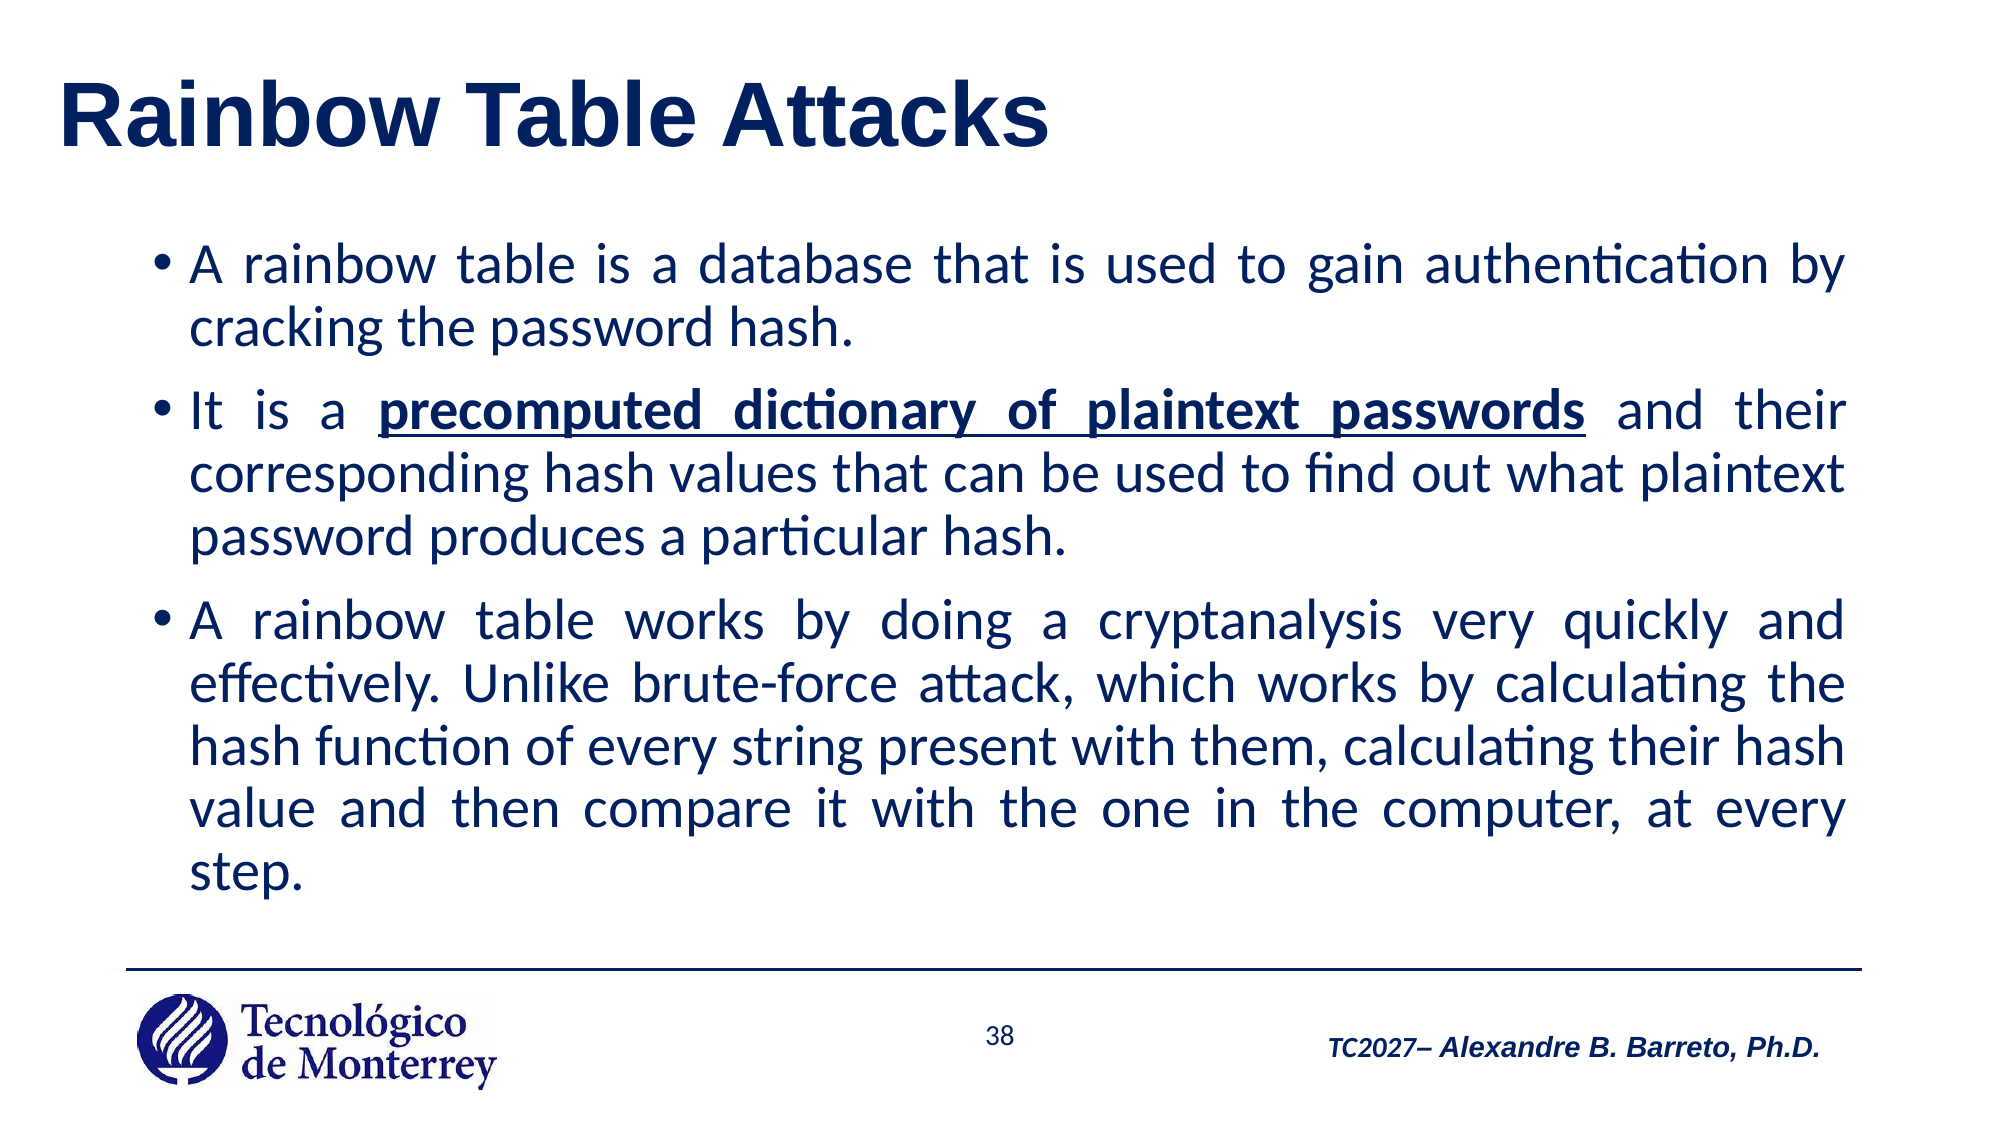

# Rainbow Table Attacks
A rainbow table is a database that is used to gain authentication by cracking the password hash.
It is a precomputed dictionary of plaintext passwords and their corresponding hash values that can be used to find out what plaintext password produces a particular hash.
A rainbow table works by doing a cryptanalysis very quickly and effectively. Unlike brute-force attack, which works by calculating the hash function of every string present with them, calculating their hash value and then compare it with the one in the computer, at every step.